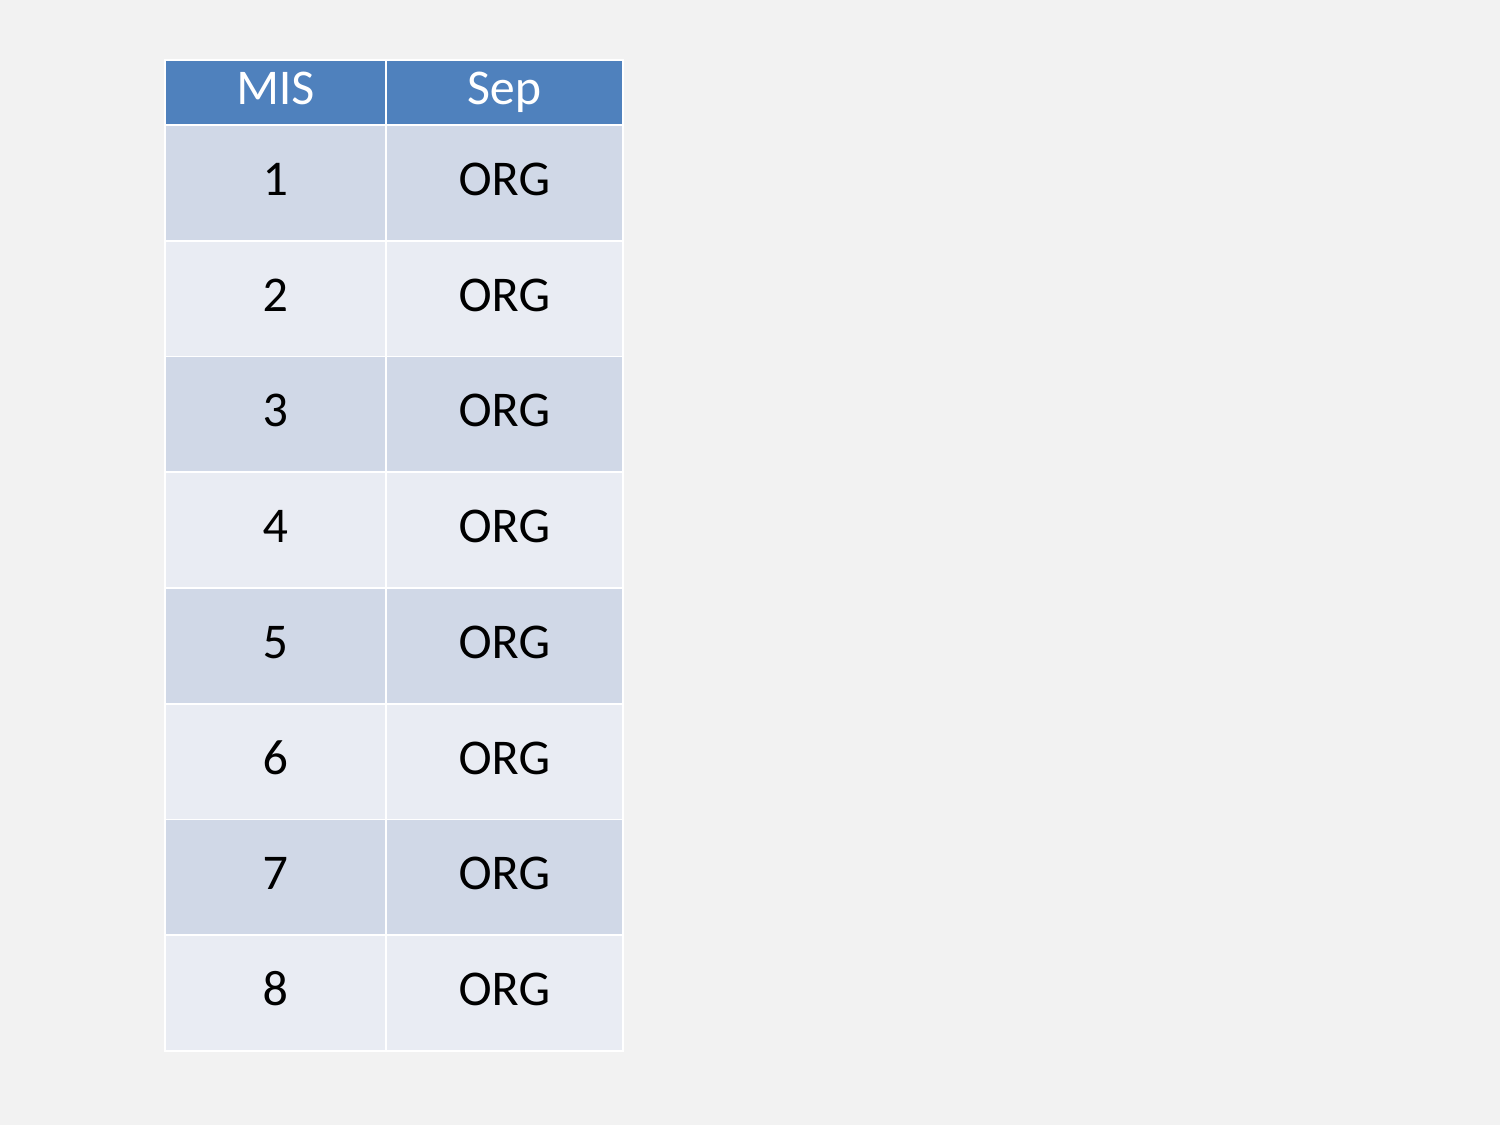

| MIS | Sep |
| --- | --- |
| 1 | ORG |
| 2 | ORG |
| 3 | ORG |
| 4 | ORG |
| 5 | ORG |
| 6 | ORG |
| 7 | ORG |
| 8 | ORG |